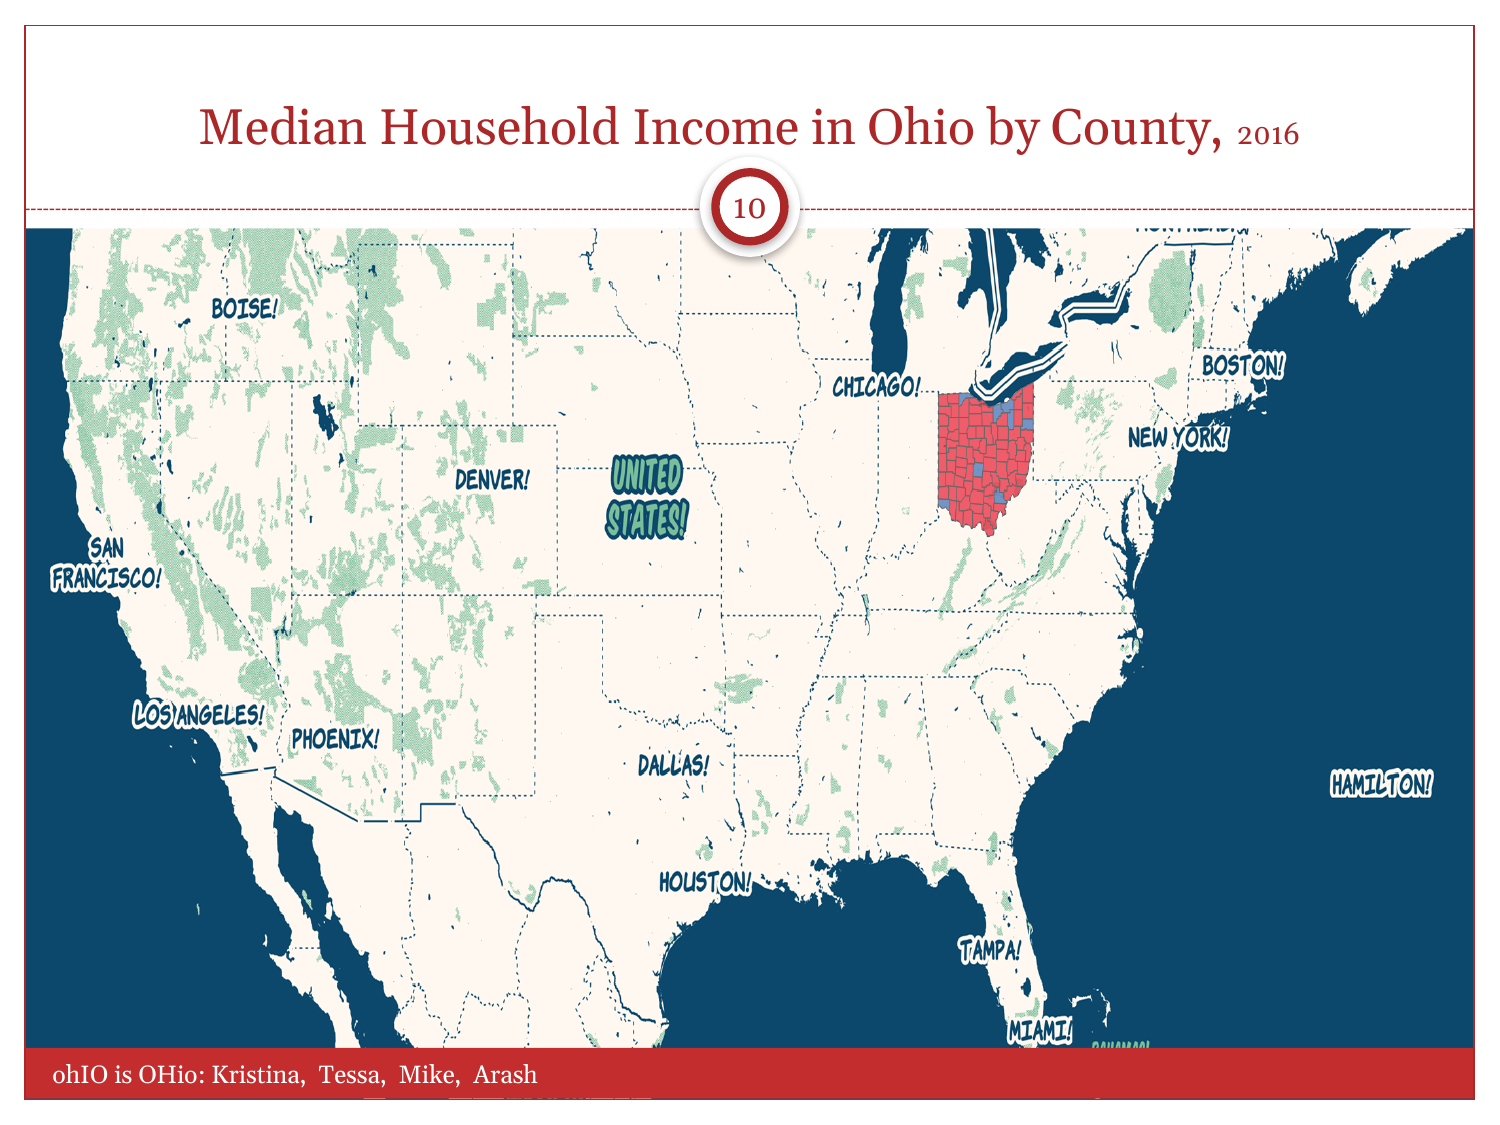

# Median Household Income in Ohio by County, 2016
10
ohIO is OHio: Kristina,  Tessa,  Mike,  Arash